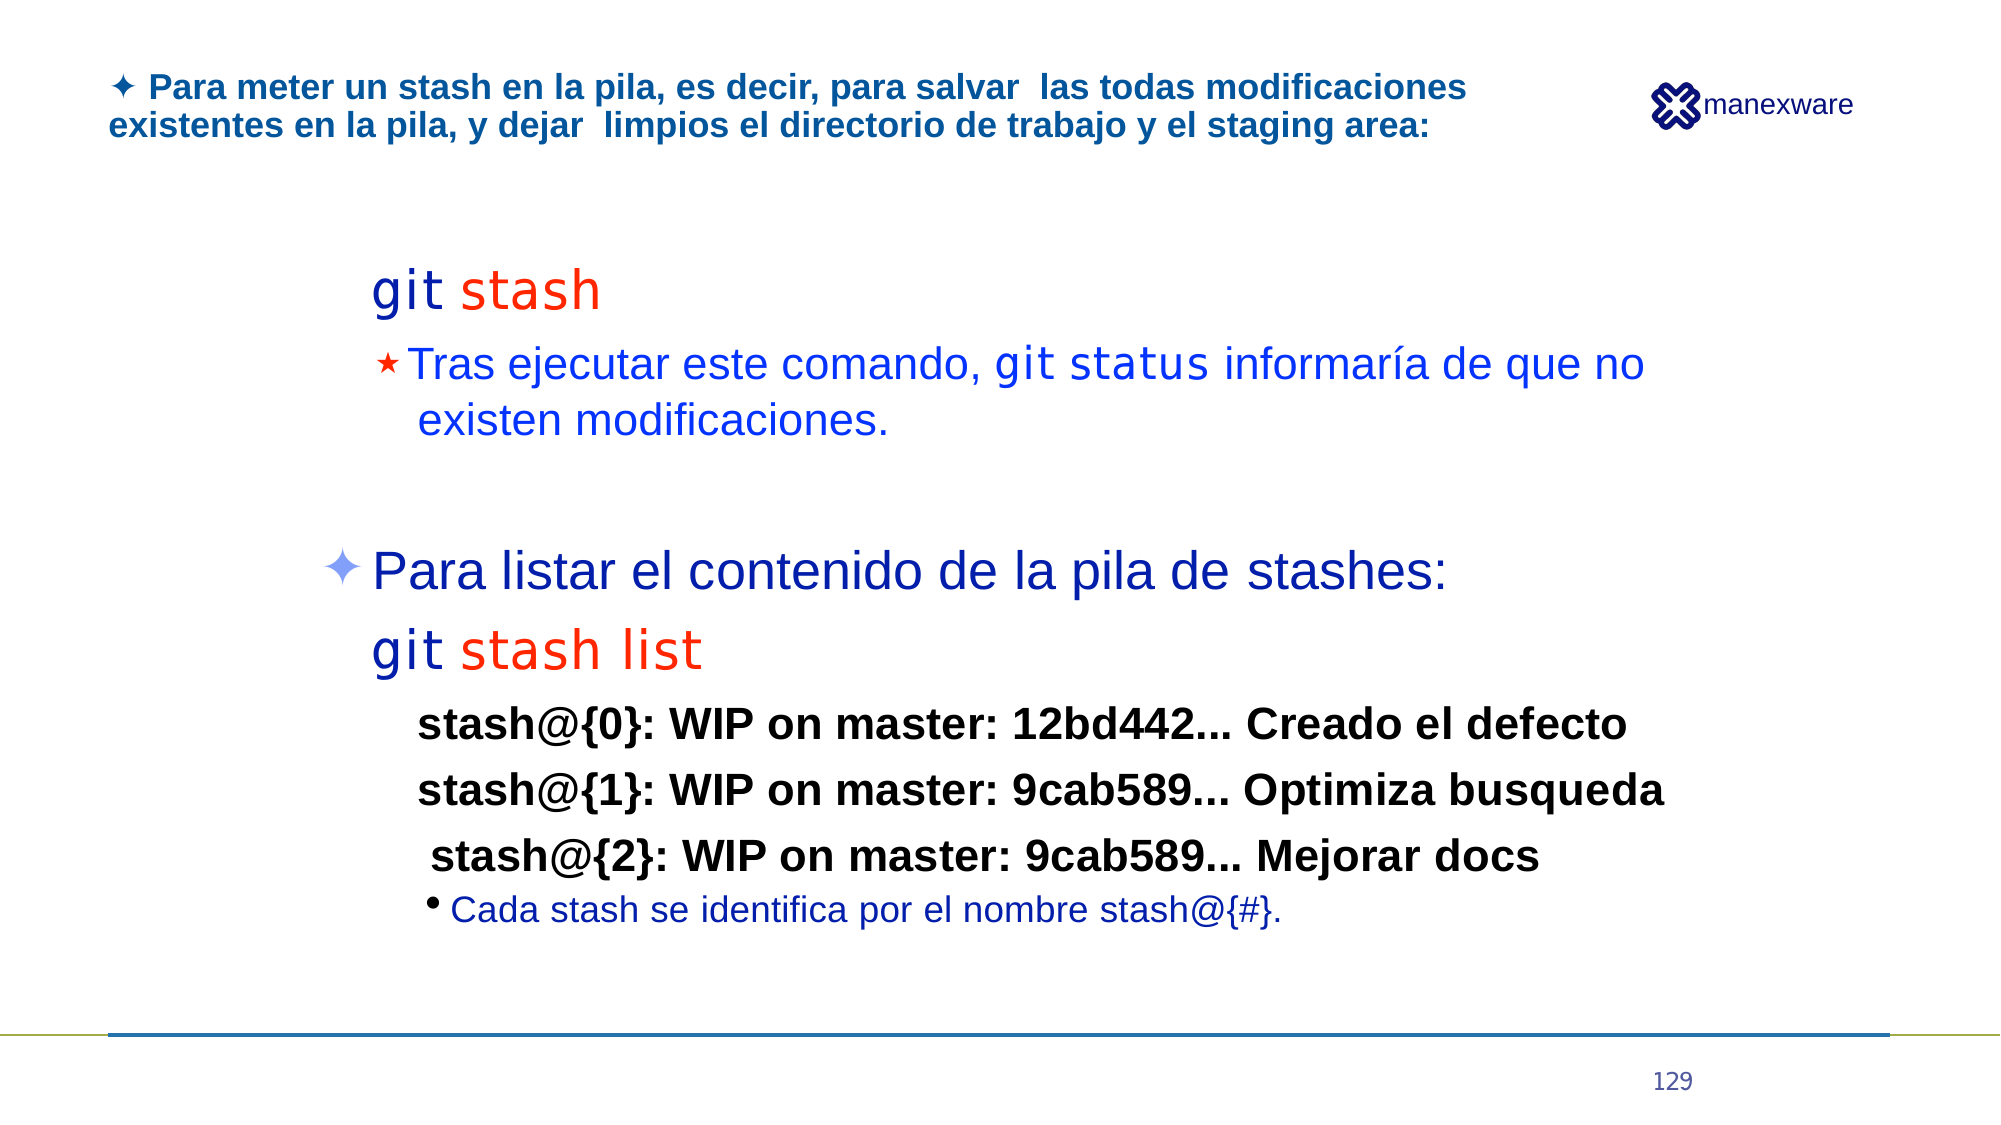

# ✦ Para meter un stash en la pila, es decir, para salvar  las todas modificaciones existentes en la pila, y dejar  limpios el directorio de trabajo y el staging area:
git stash
★ Tras ejecutar este comando, git status informaría de que no  existen modificaciones.

Para listar el contenido de la pila de stashes:
git stash list
stash@{0}: WIP on master: 12bd442... Creado el defecto  stash@{1}: WIP on master: 9cab589... Optimiza busqueda  stash@{2}: WIP on master: 9cab589... Mejorar docs
Cada stash se identifica por el nombre stash@{#}.
129